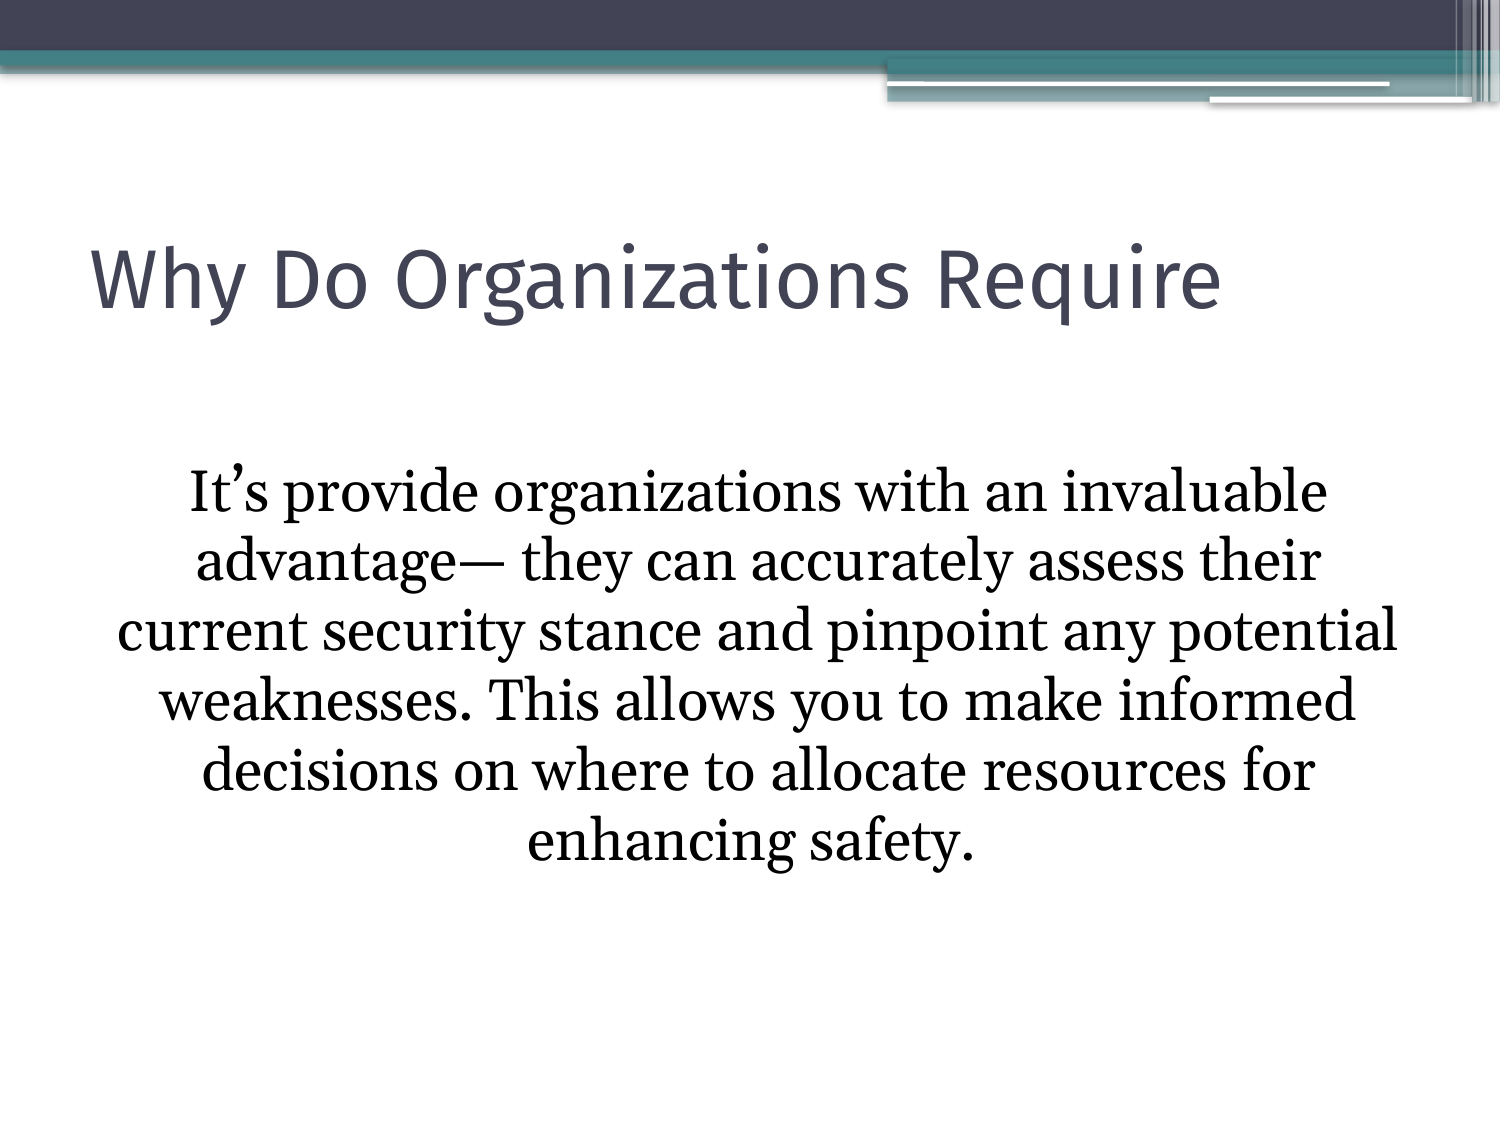

# Why Do Organizations Require

It’s provide organizations with an invaluable advantage— they can accurately assess their current security stance and pinpoint any potential weaknesses. This allows you to make informed decisions on where to allocate resources for enhancing safety.